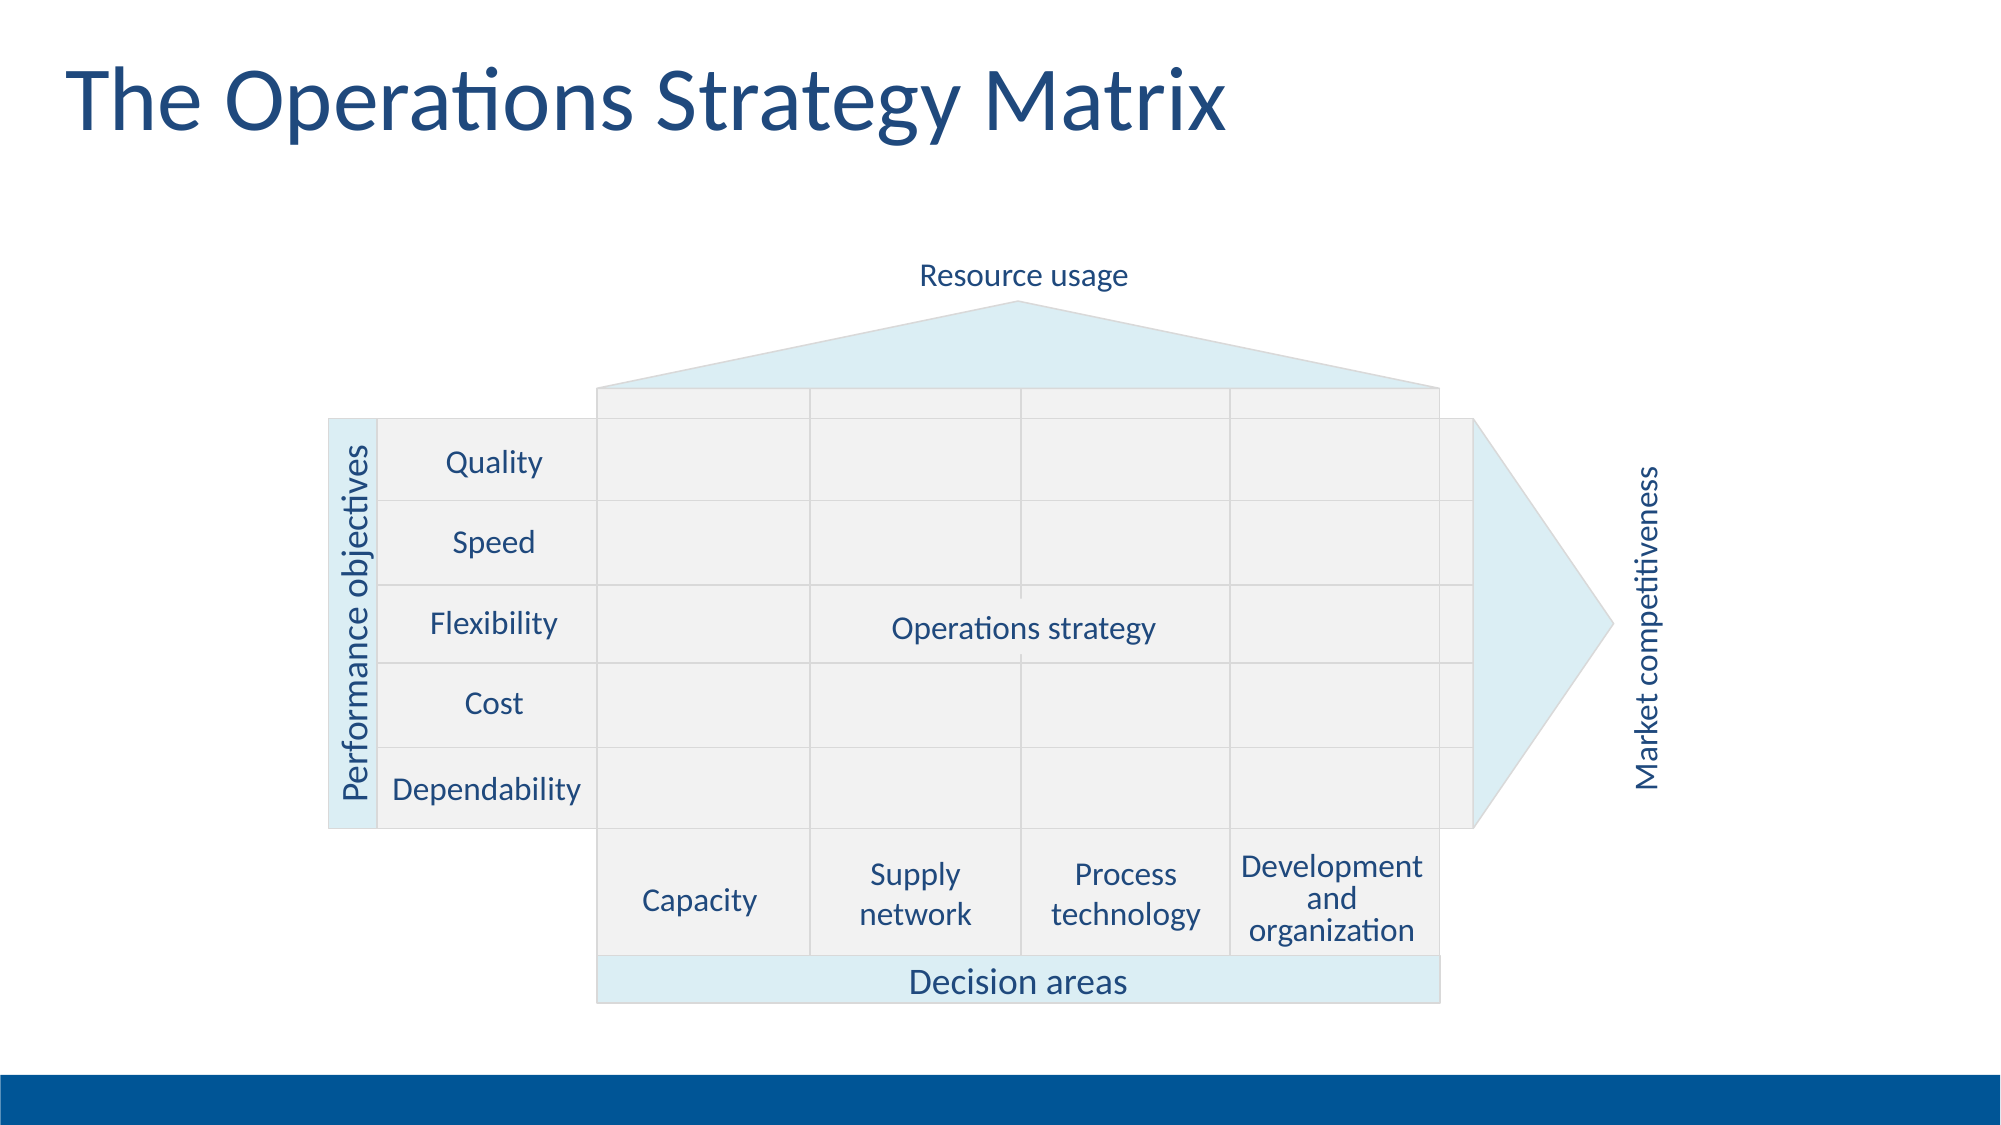

# The Operations Strategy Matrix

Resource usage

Performance objectives

Quality
Speed
Flexibility
Operations strategy
Market competitiveness
Cost
Dependability
Supply network
Process technology
Development and organization
Capacity
Decision areas